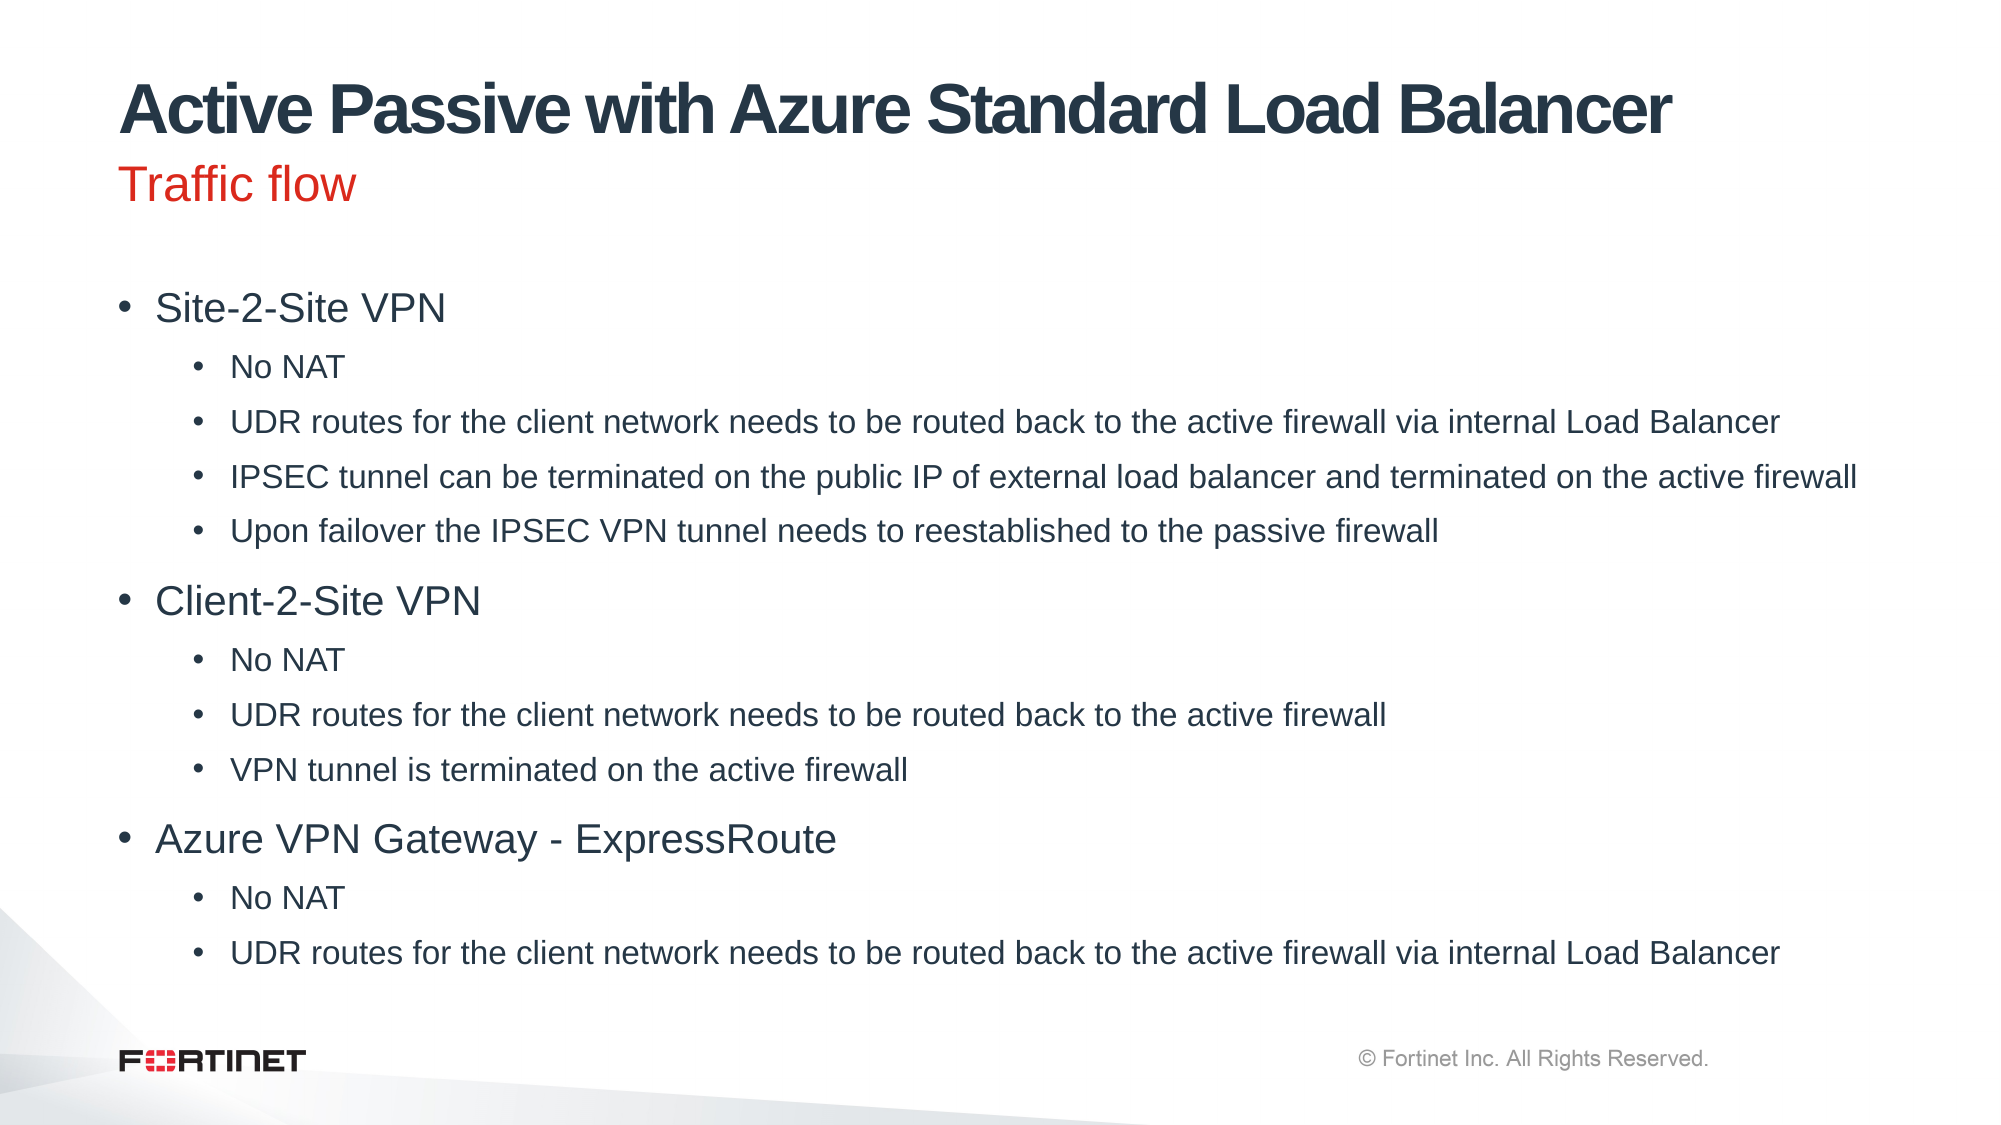

# Active Passive with Azure Standard Load Balancer
Traffic flow
Site-2-Site VPN
No NAT
UDR routes for the client network needs to be routed back to the active firewall via internal Load Balancer
IPSEC tunnel can be terminated on the public IP of external load balancer and terminated on the active firewall
Upon failover the IPSEC VPN tunnel needs to reestablished to the passive firewall
Client-2-Site VPN
No NAT
UDR routes for the client network needs to be routed back to the active firewall
VPN tunnel is terminated on the active firewall
Azure VPN Gateway - ExpressRoute
No NAT
UDR routes for the client network needs to be routed back to the active firewall via internal Load Balancer